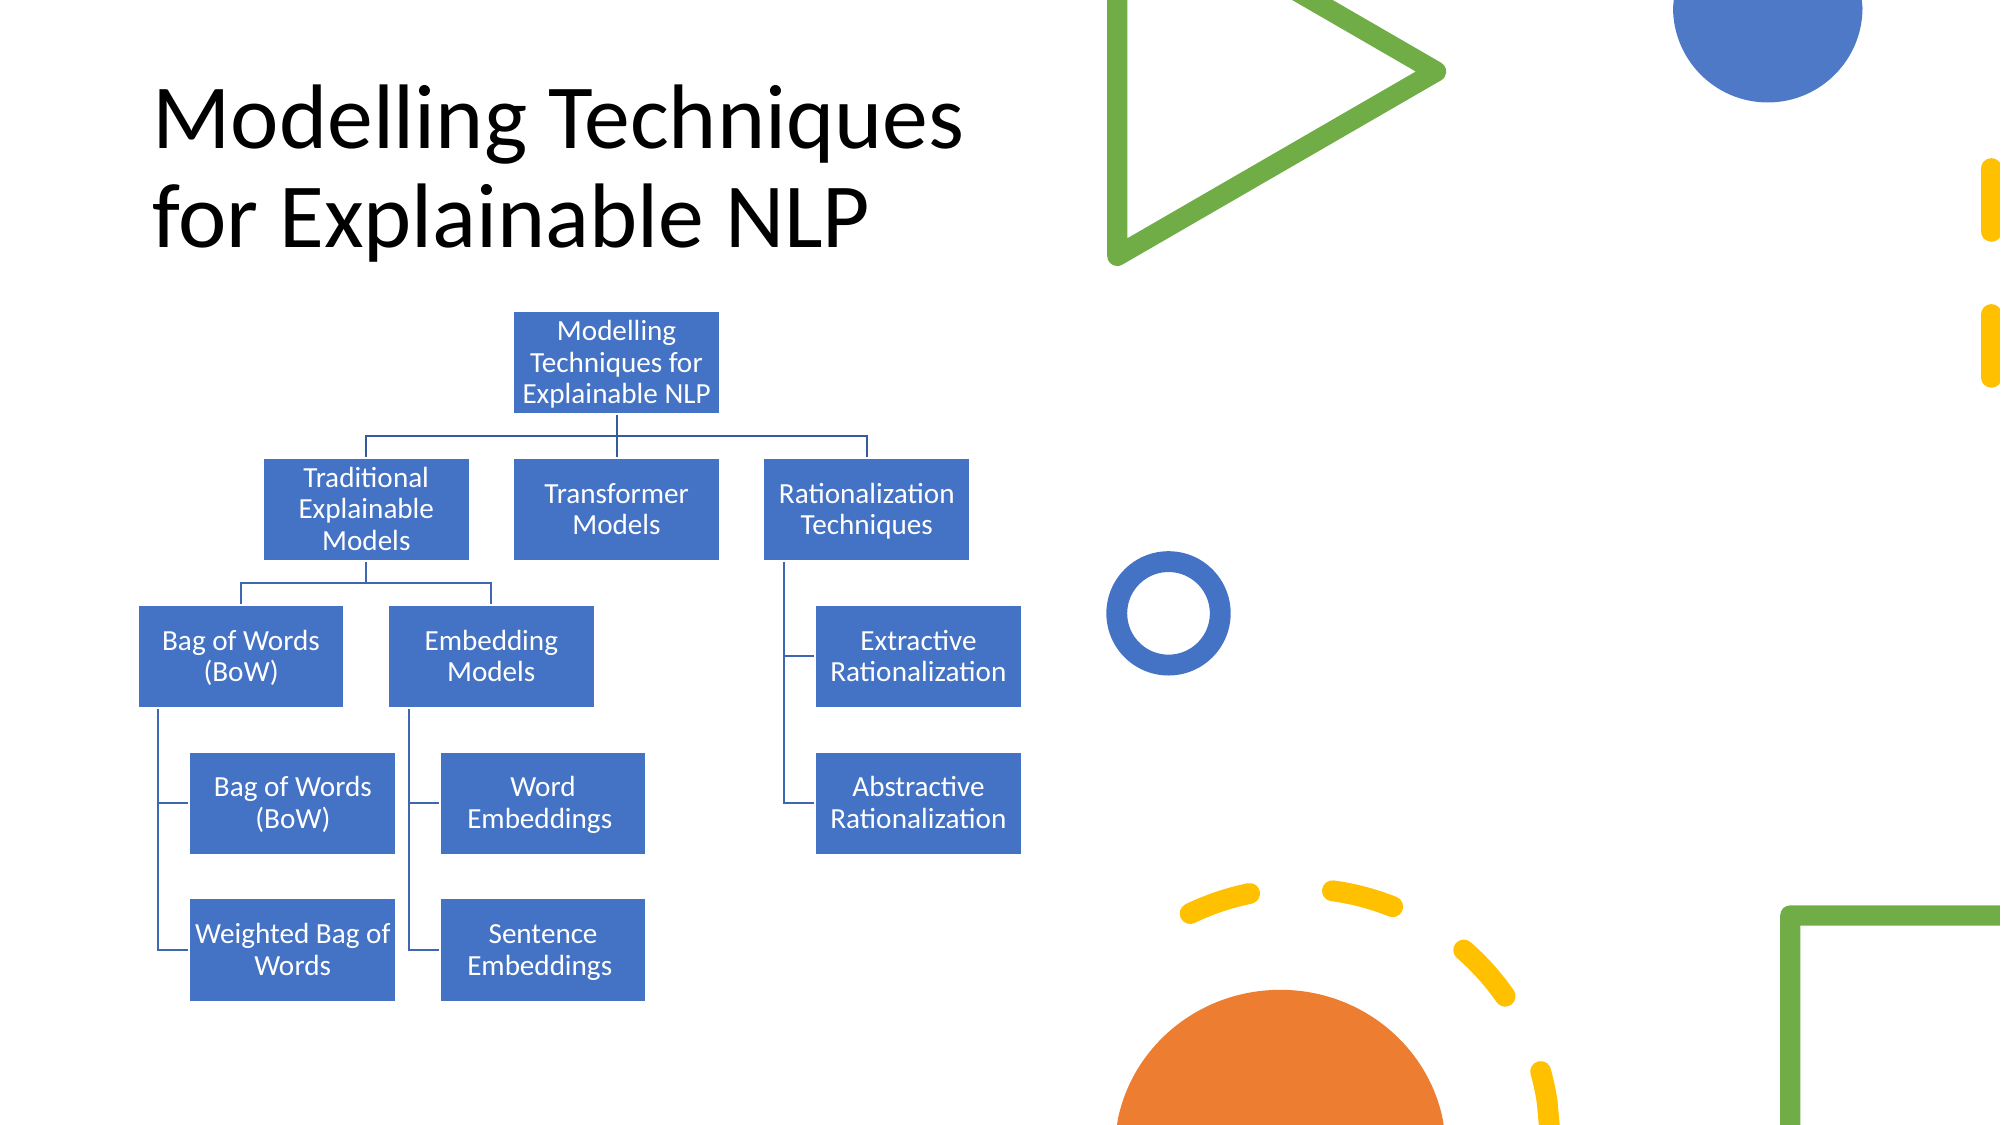

# Modelling Techniques for Explainable NLP
Modelling Techniques for Explainable NLP
Traditional Explainable Models
Bag of Words (BoW)
Bag of Words (BoW)
Weighted Bag of Words
Embedding Models
Word Embeddings
Sentence Embeddings
Transformer Models
Rationalization Techniques
Extractive Rationalization
Abstractive Rationalization

6